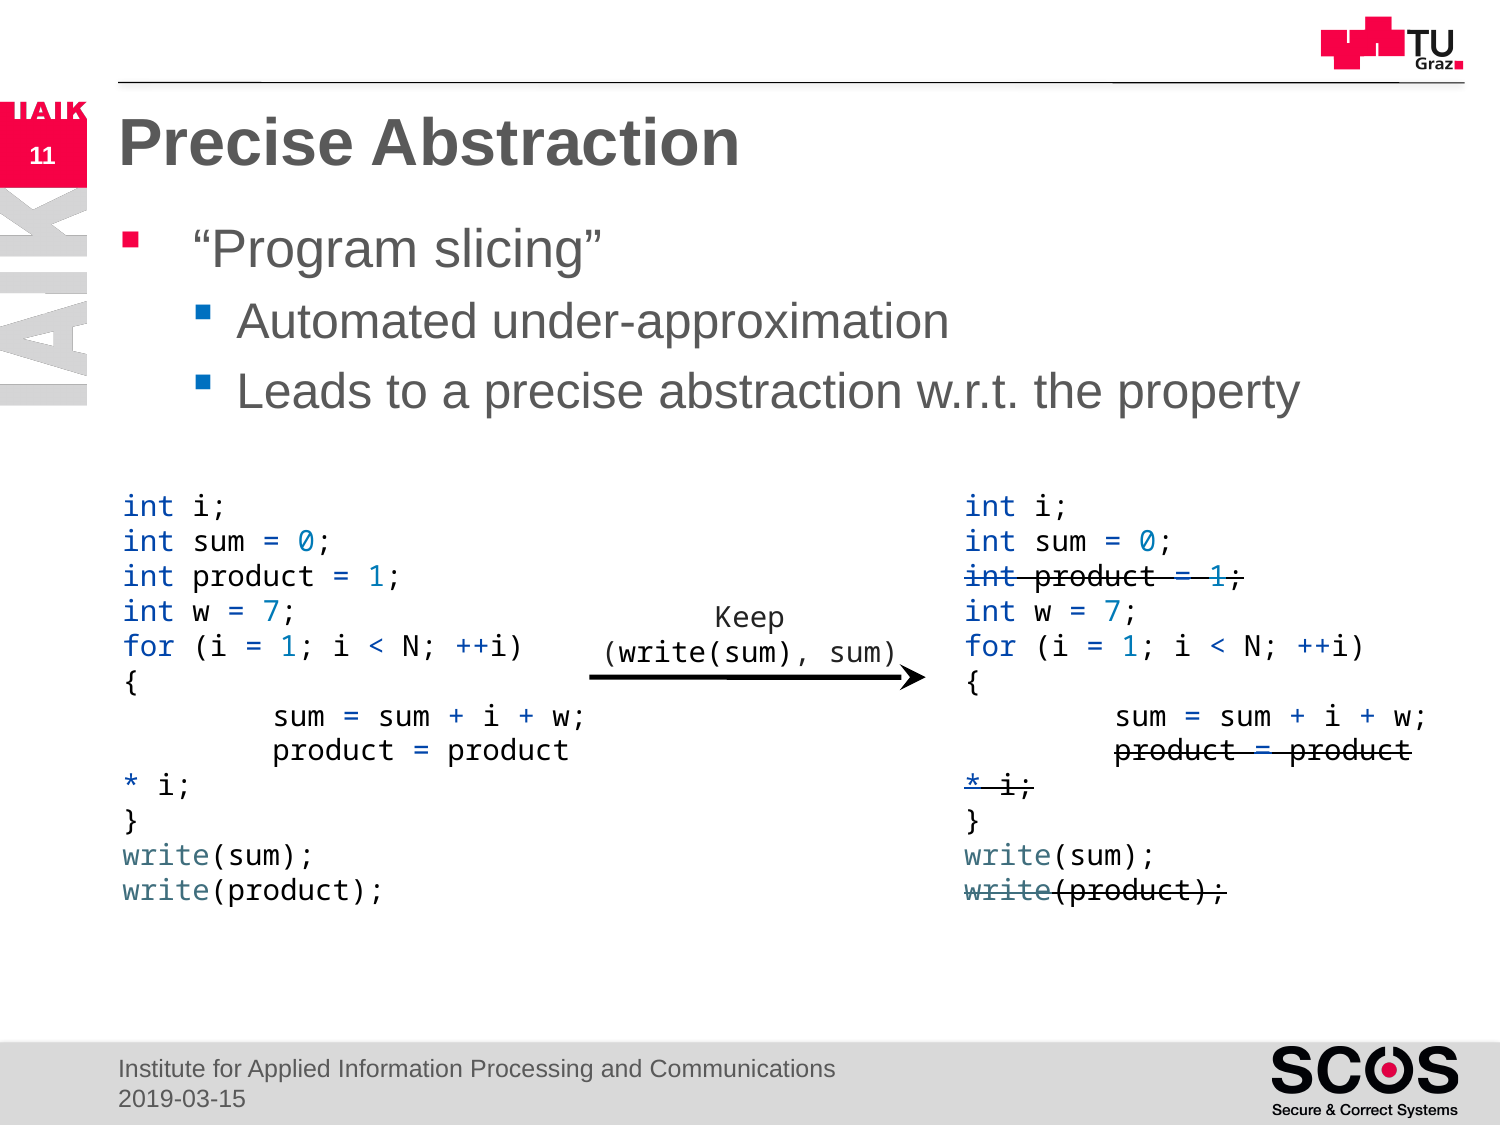

# Precise Abstraction
11
“Program slicing”
Automated under-approximation
Leads to a precise abstraction w.r.t. the property

int i;
int sum = 0;
int product = 1;
int w = 7;
for (i = 1; i < N; ++i)
{
	sum = sum + i + w;
	product = product * i;
}
write(sum);
write(product);
int i;
int sum = 0;
int product = 1;
int w = 7;
for (i = 1; i < N; ++i)
{
	sum = sum + i + w;
	product = product * i;
}
write(sum);
write(product);
Keep
(write(sum), sum)

Institute for Applied Information Processing and Communications
2019-03-15